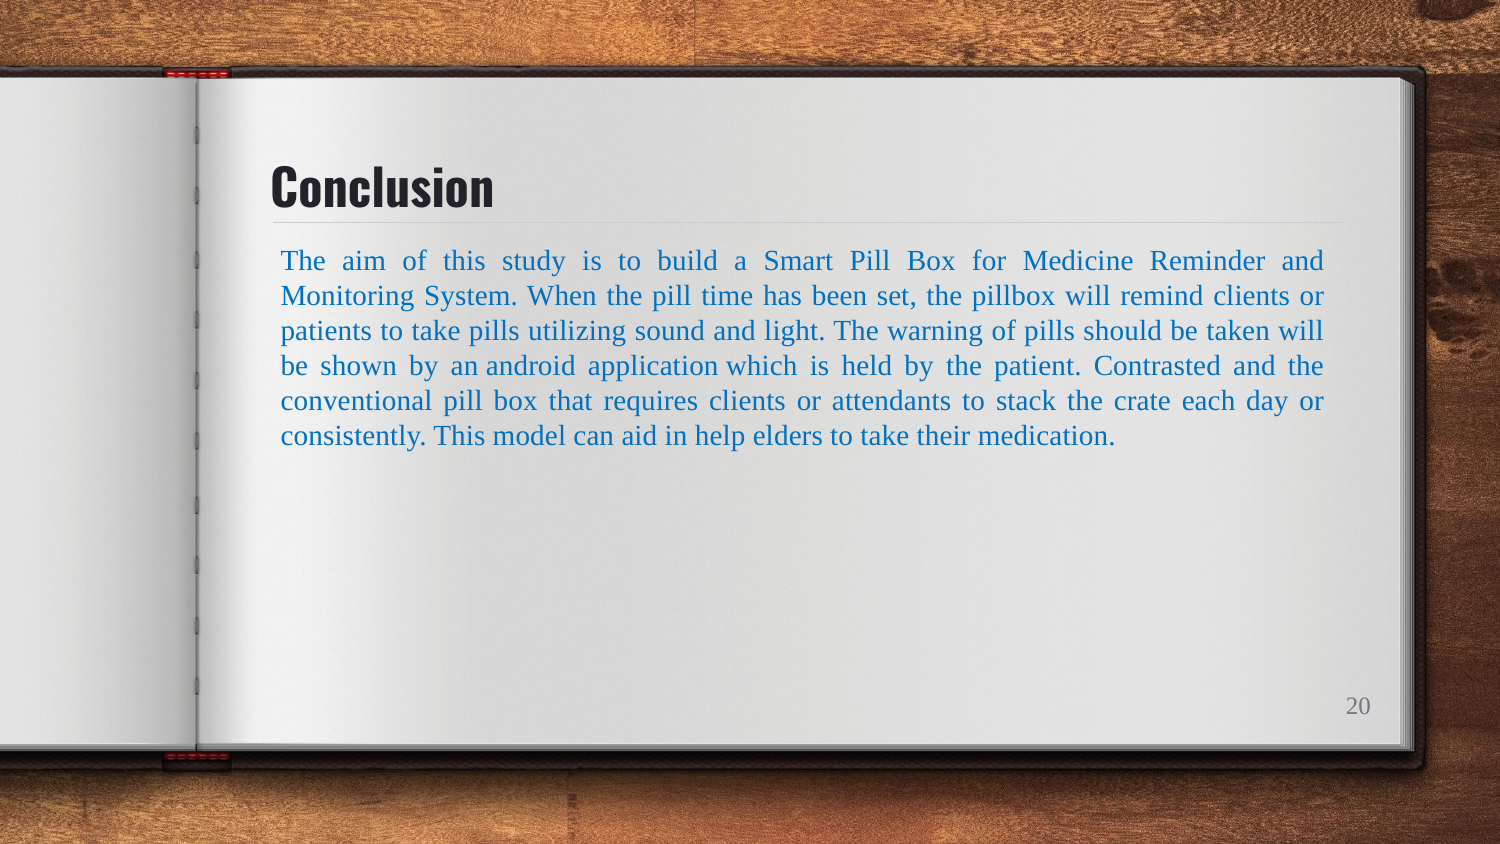

# Conclusion
The aim of this study is to build a Smart Pill Box for Medicine Reminder and Monitoring System. When the pill time has been set, the pillbox will remind clients or patients to take pills utilizing sound and light. The warning of pills should be taken will be shown by an android application which is held by the patient. Contrasted and the conventional pill box that requires clients or attendants to stack the crate each day or consistently. This model can aid in help elders to take their medication.
20